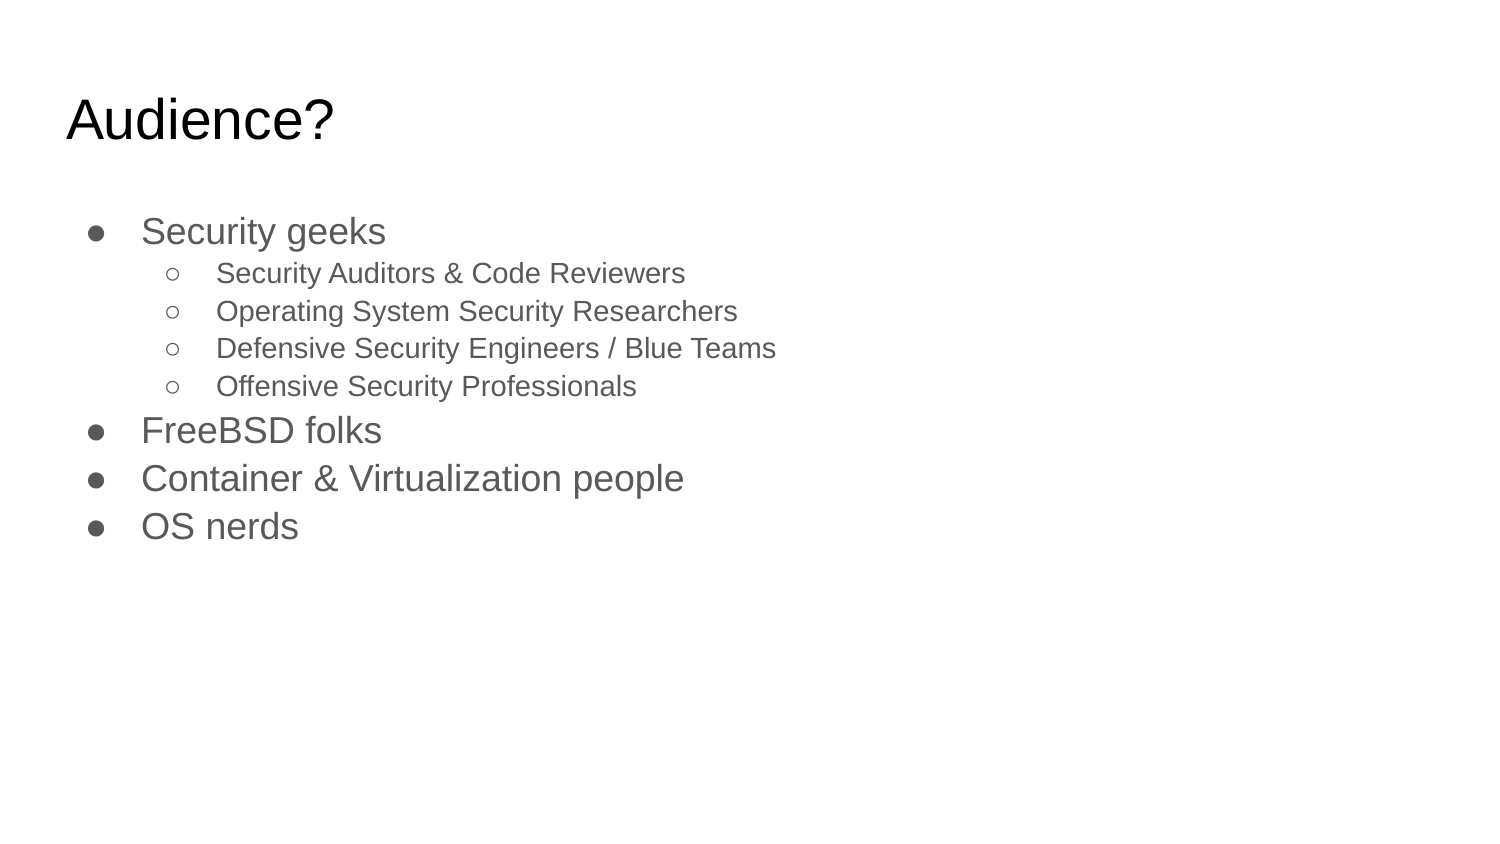

# Audience?
Security geeks
Security Auditors & Code Reviewers
Operating System Security Researchers
Defensive Security Engineers / Blue Teams
Offensive Security Professionals
FreeBSD folks
Container & Virtualization people
OS nerds